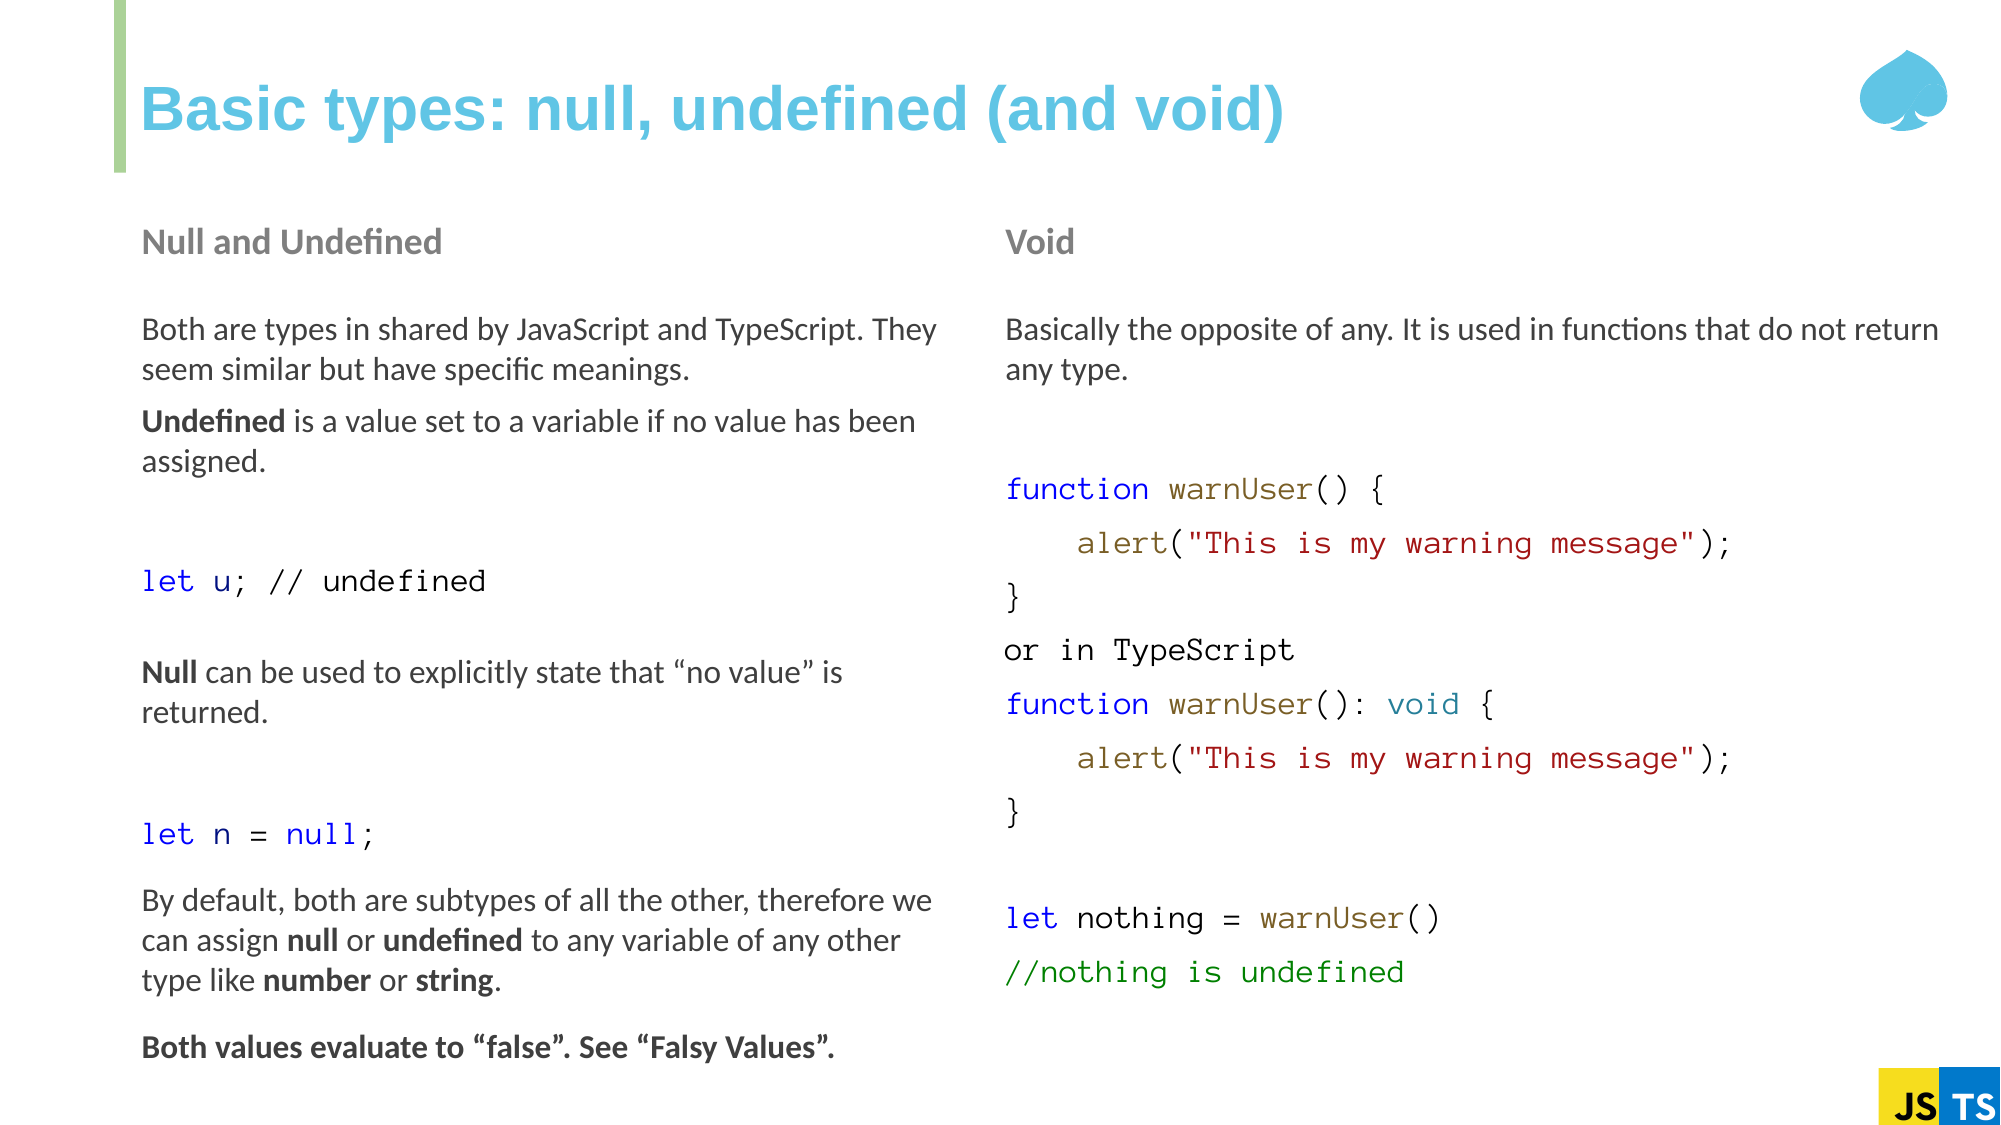

# Basic types: null, undefined (and void)
Null and Undefined

Both are types in shared by JavaScript and TypeScript. They seem similar but have specific meanings.
Undefined is a value set to a variable if no value has been assigned.

let u; // undefined

Null can be used to explicitly state that “no value” is returned.

let n = null;
By default, both are subtypes of all the other, therefore we can assign null or undefined to any variable of any other type like number or string.
Both values evaluate to “false”. See “Falsy Values”.
Void

Basically the opposite of any. It is used in functions that do not return any type.

function warnUser() {
    alert("This is my warning message");
}
or in TypeScript
function warnUser(): void {
    alert("This is my warning message");
}

let nothing = warnUser()
//nothing is undefined